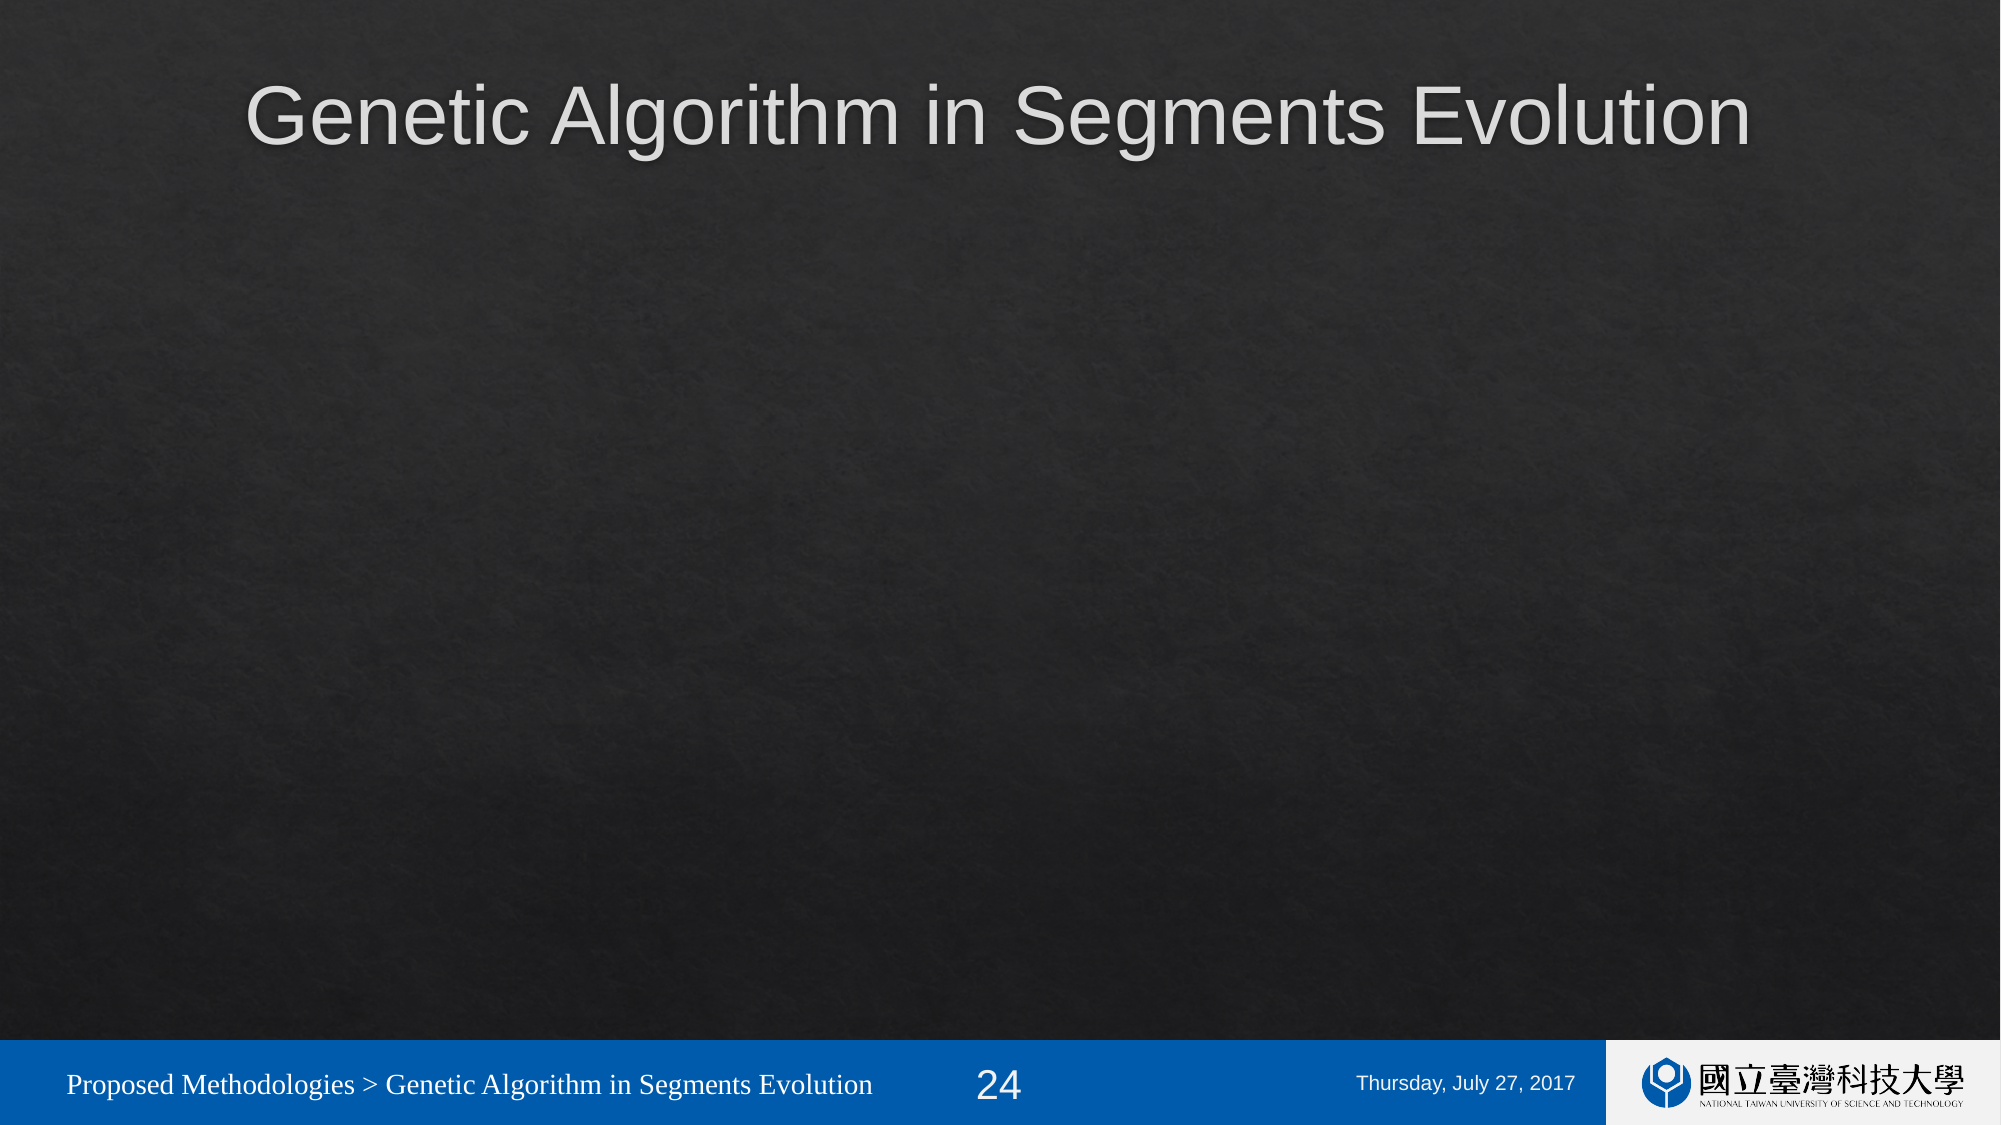

# Genetic Algorithm in Segments Evolution

Proposed Methodologies > Genetic Algorithm in Segments Evolution
Thursday, July 27, 2017
24